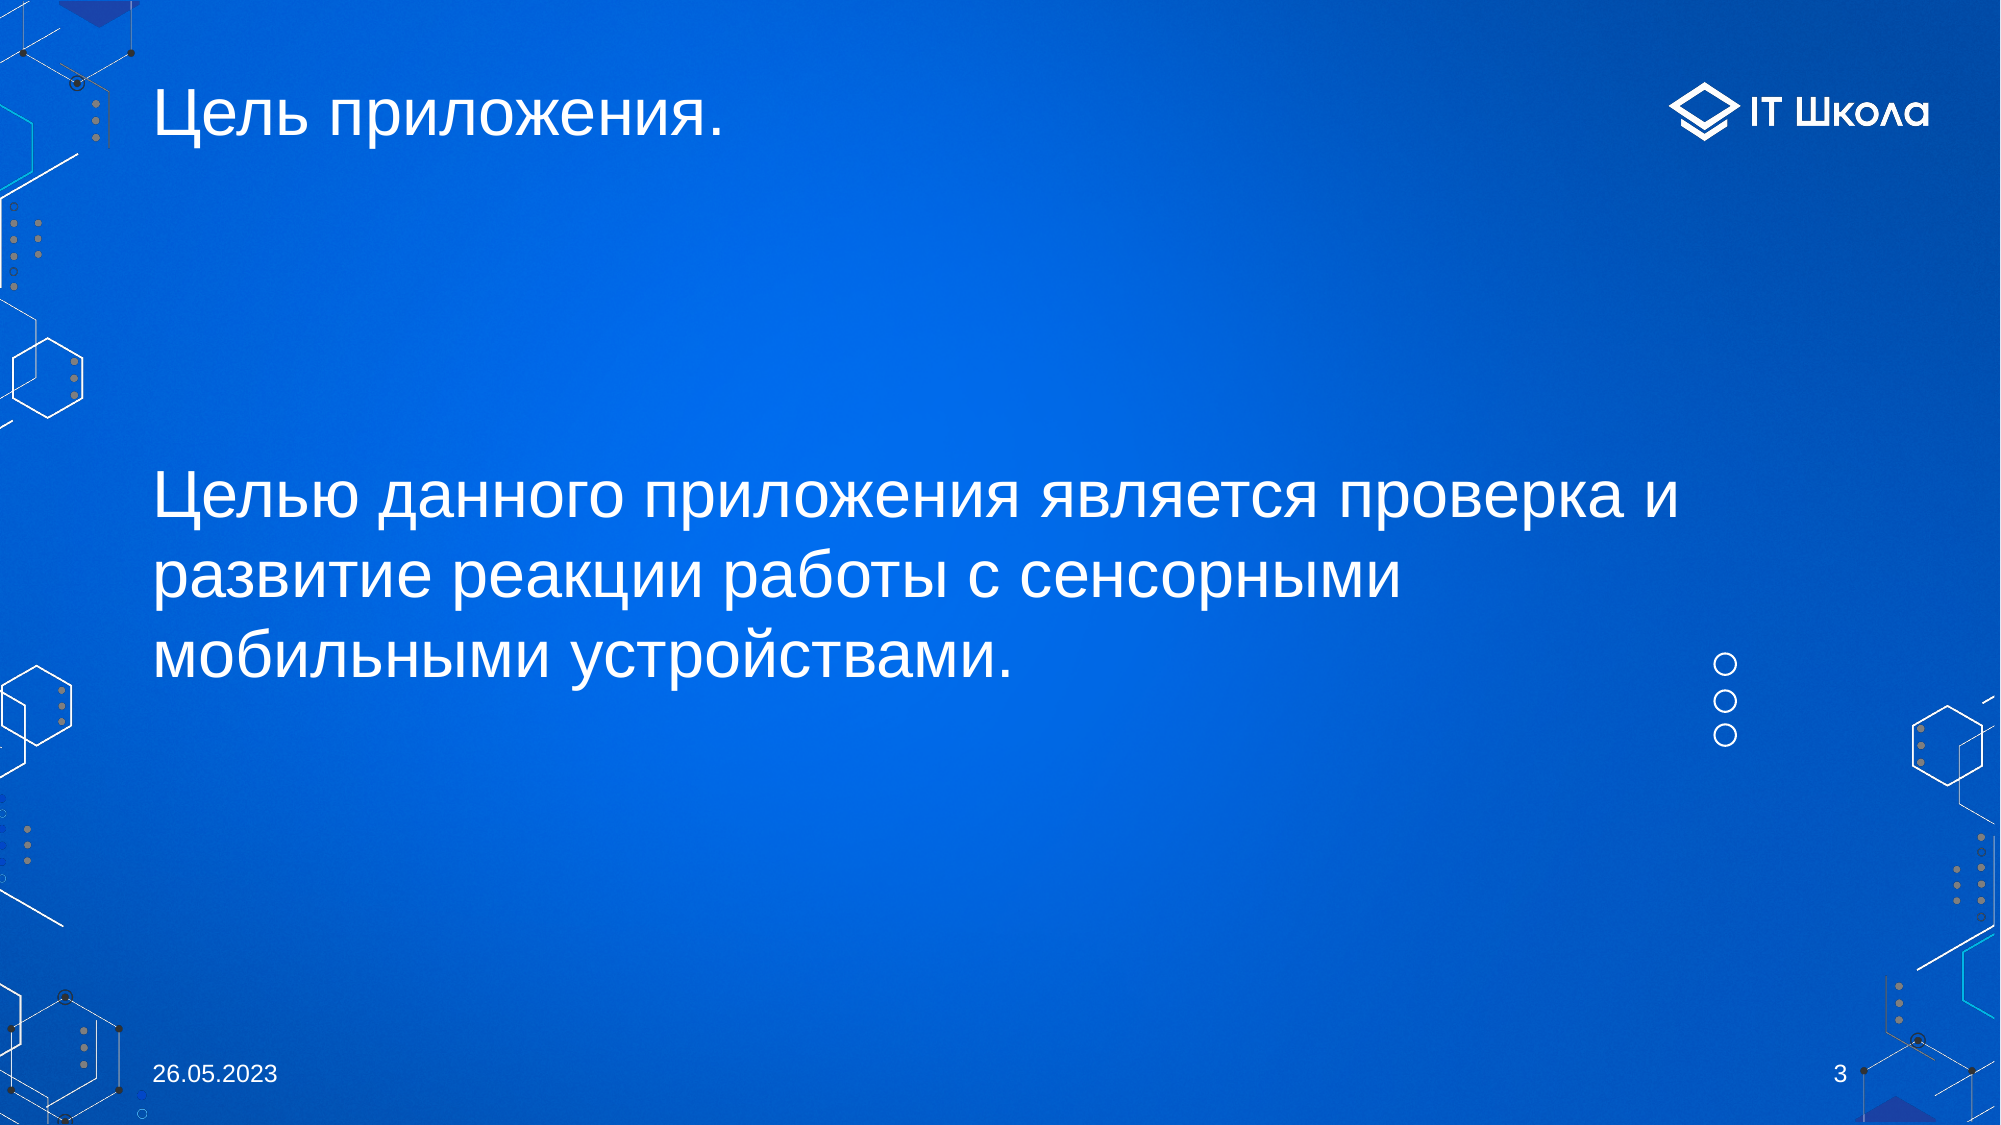

# Цель приложения.
Целью данного приложения является проверка и развитие реакции работы с сенсорными мобильными устройствами.

26.05.2023
3